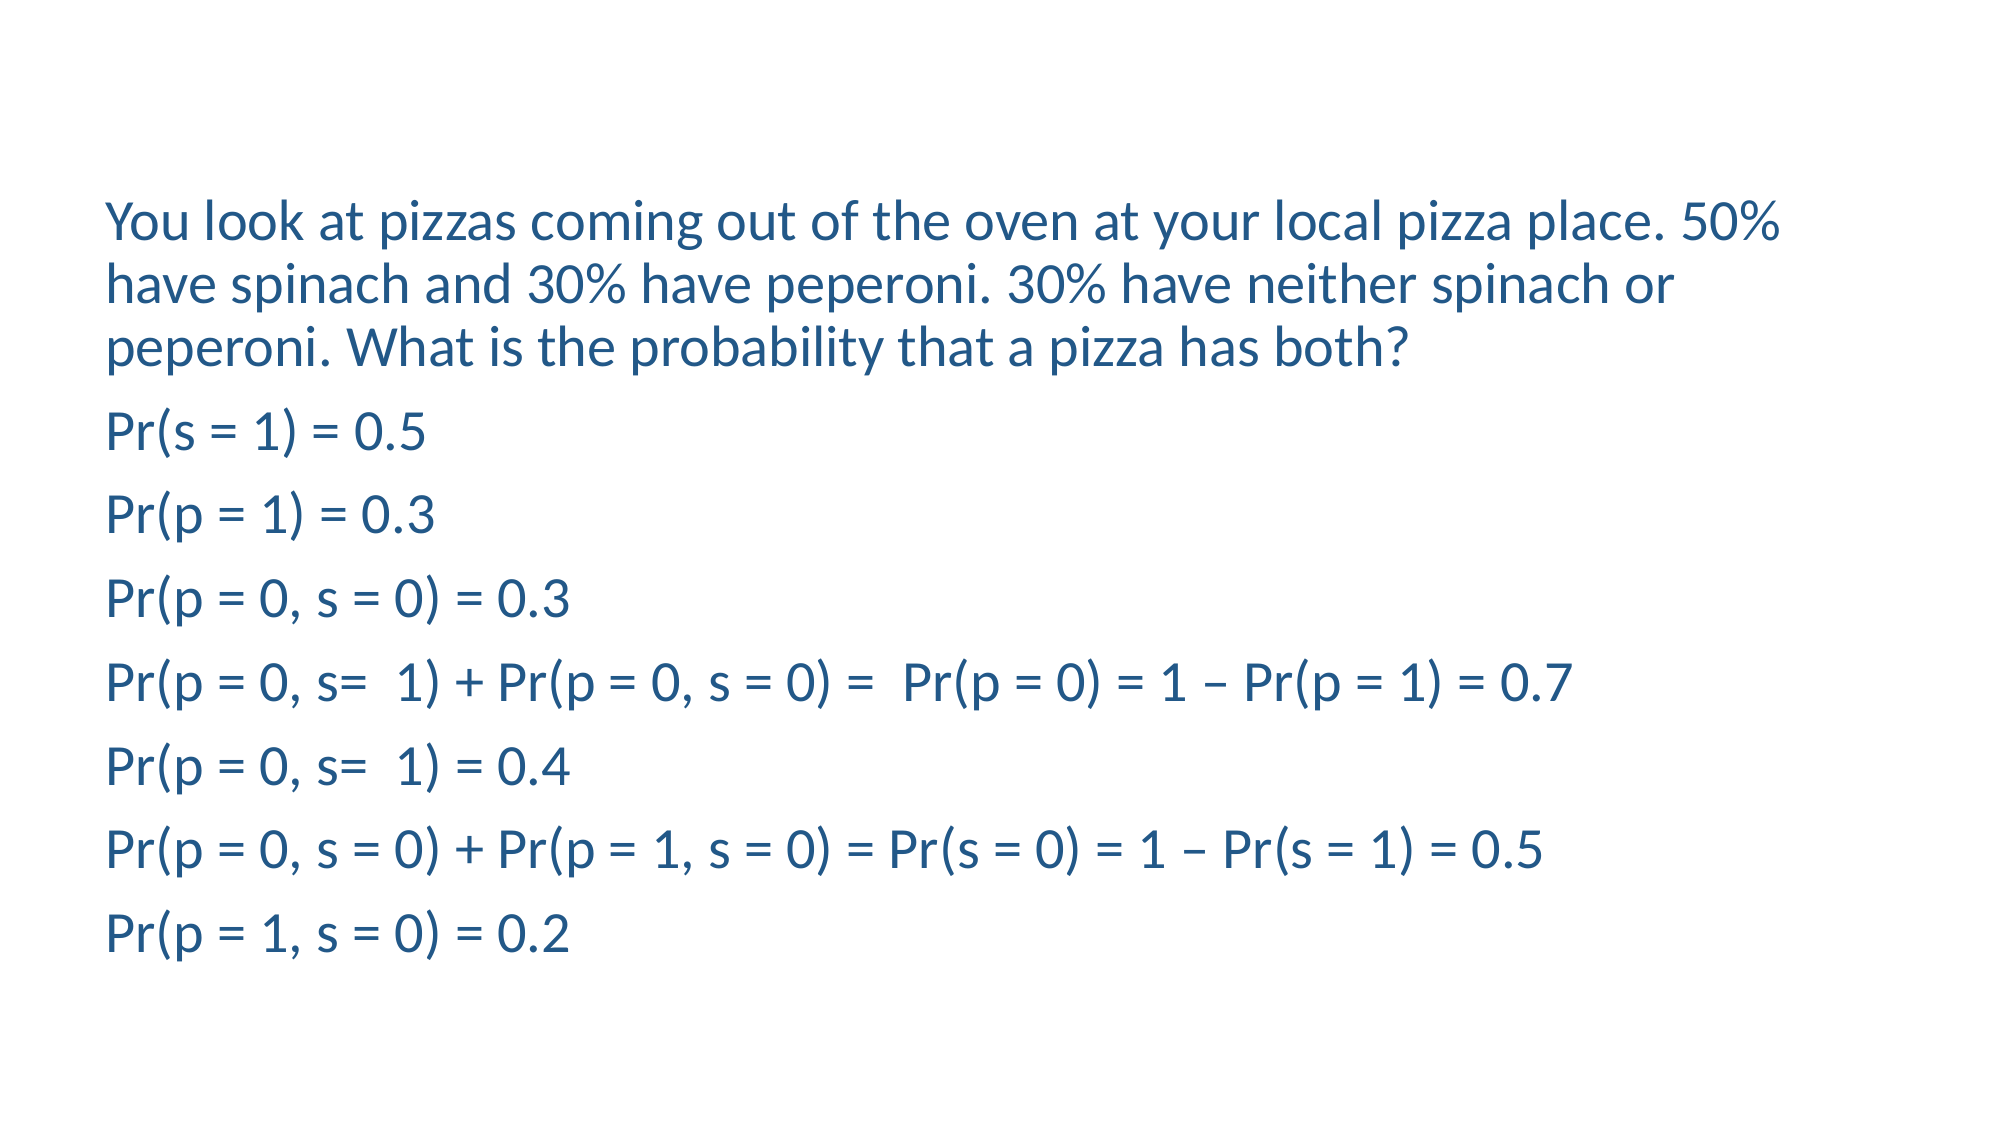

#
You look at pizzas coming out of the oven at your local pizza place. 50% have spinach and 30% have peperoni. 30% have neither spinach or peperoni. What is the probability that a pizza has both?
Pr(s = 1) = 0.5
Pr(p = 1) = 0.3
Pr(p = 0, s = 0) = 0.3
Pr(p = 0, s=  1) + Pr(p = 0, s = 0) =  Pr(p = 0) = 1 – Pr(p = 1) = 0.7
Pr(p = 0, s=  1) = 0.4
Pr(p = 0, s = 0) + Pr(p = 1, s = 0) = Pr(s = 0) = 1 – Pr(s = 1) = 0.5
Pr(p = 1, s = 0) = 0.2